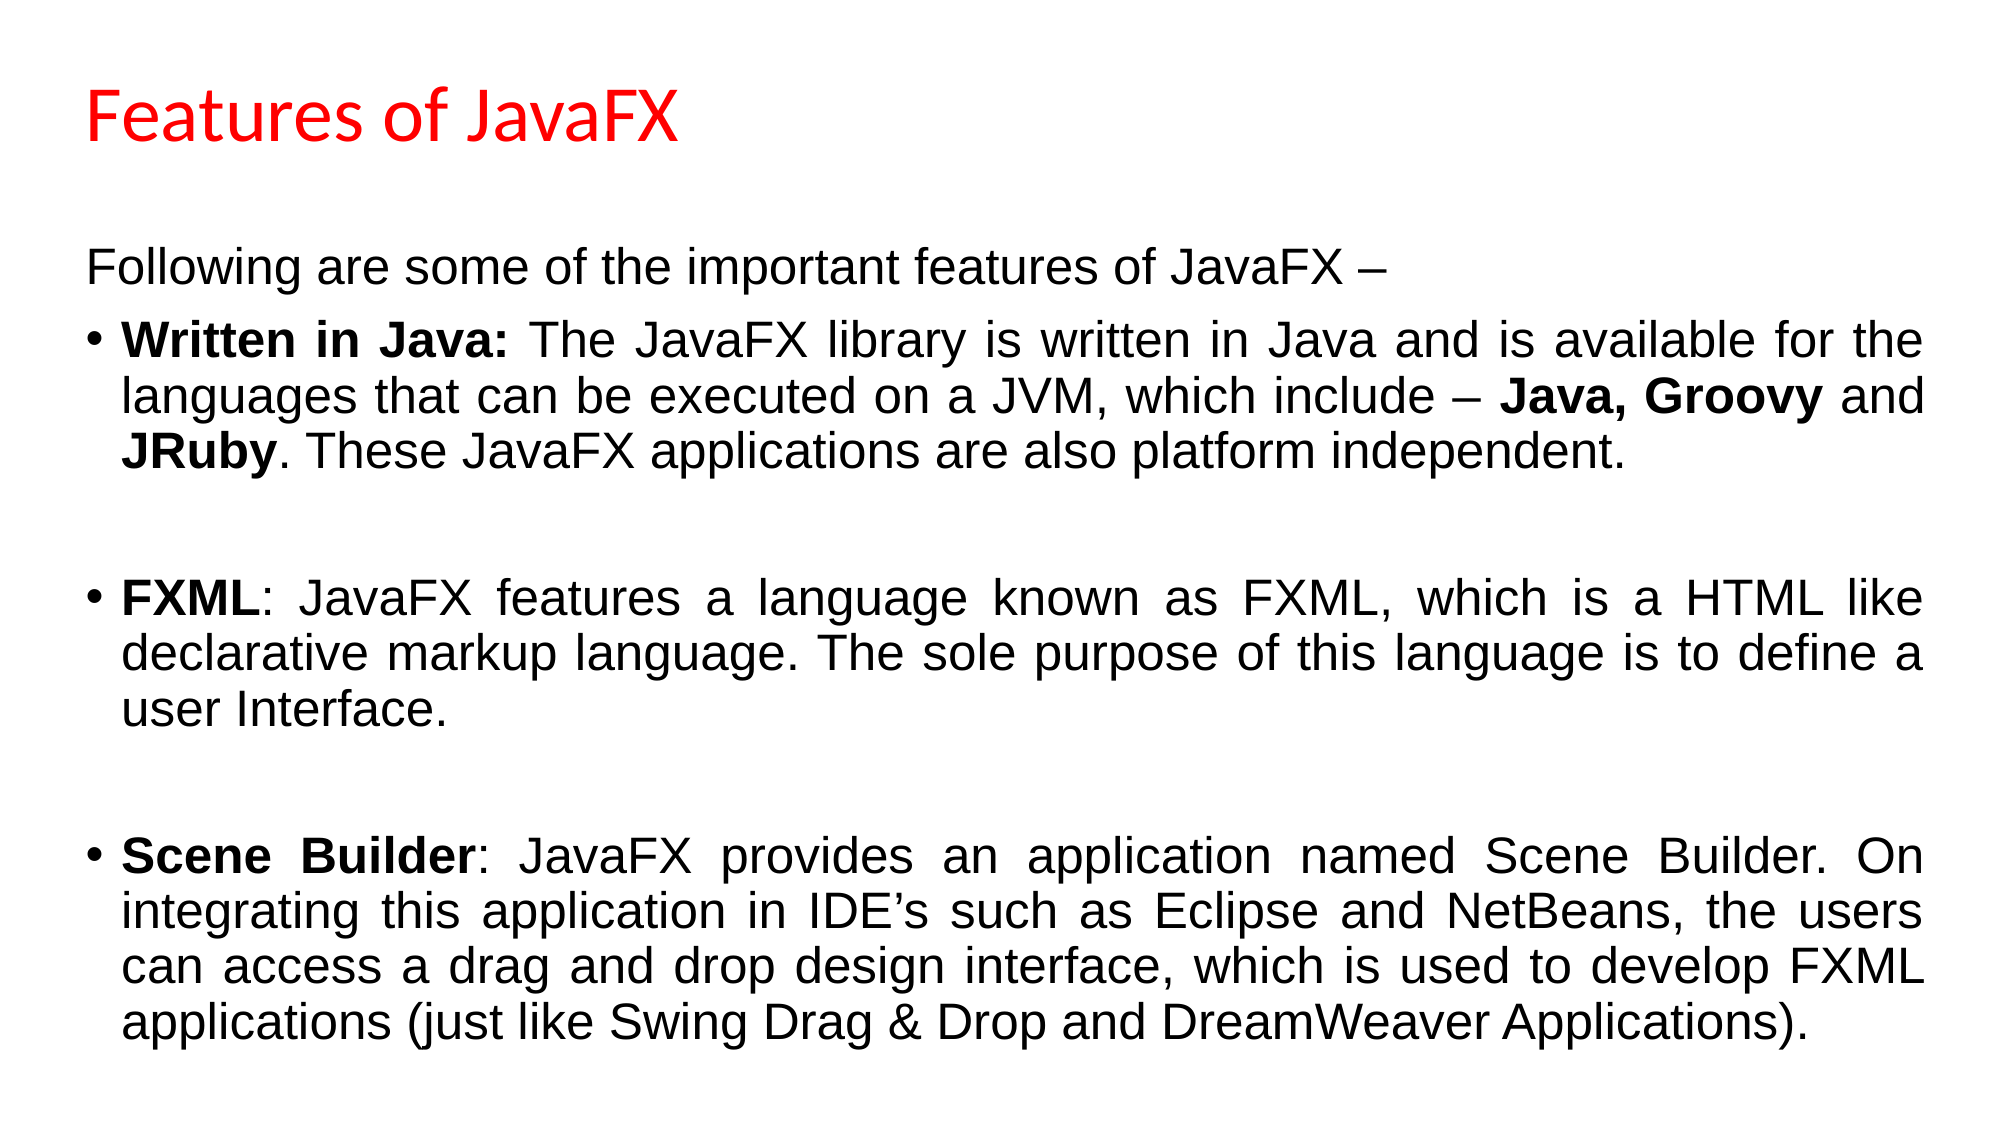

# Features of JavaFX
Following are some of the important features of JavaFX –
Written in Java: The JavaFX library is written in Java and is available for the languages that can be executed on a JVM, which include – Java, Groovy and JRuby. These JavaFX applications are also platform independent.

FXML: JavaFX features a language known as FXML, which is a HTML like declarative markup language. The sole purpose of this language is to define a user Interface.

Scene Builder: JavaFX provides an application named Scene Builder. On integrating this application in IDE’s such as Eclipse and NetBeans, the users can access a drag and drop design interface, which is used to develop FXML applications (just like Swing Drag & Drop and DreamWeaver Applications).